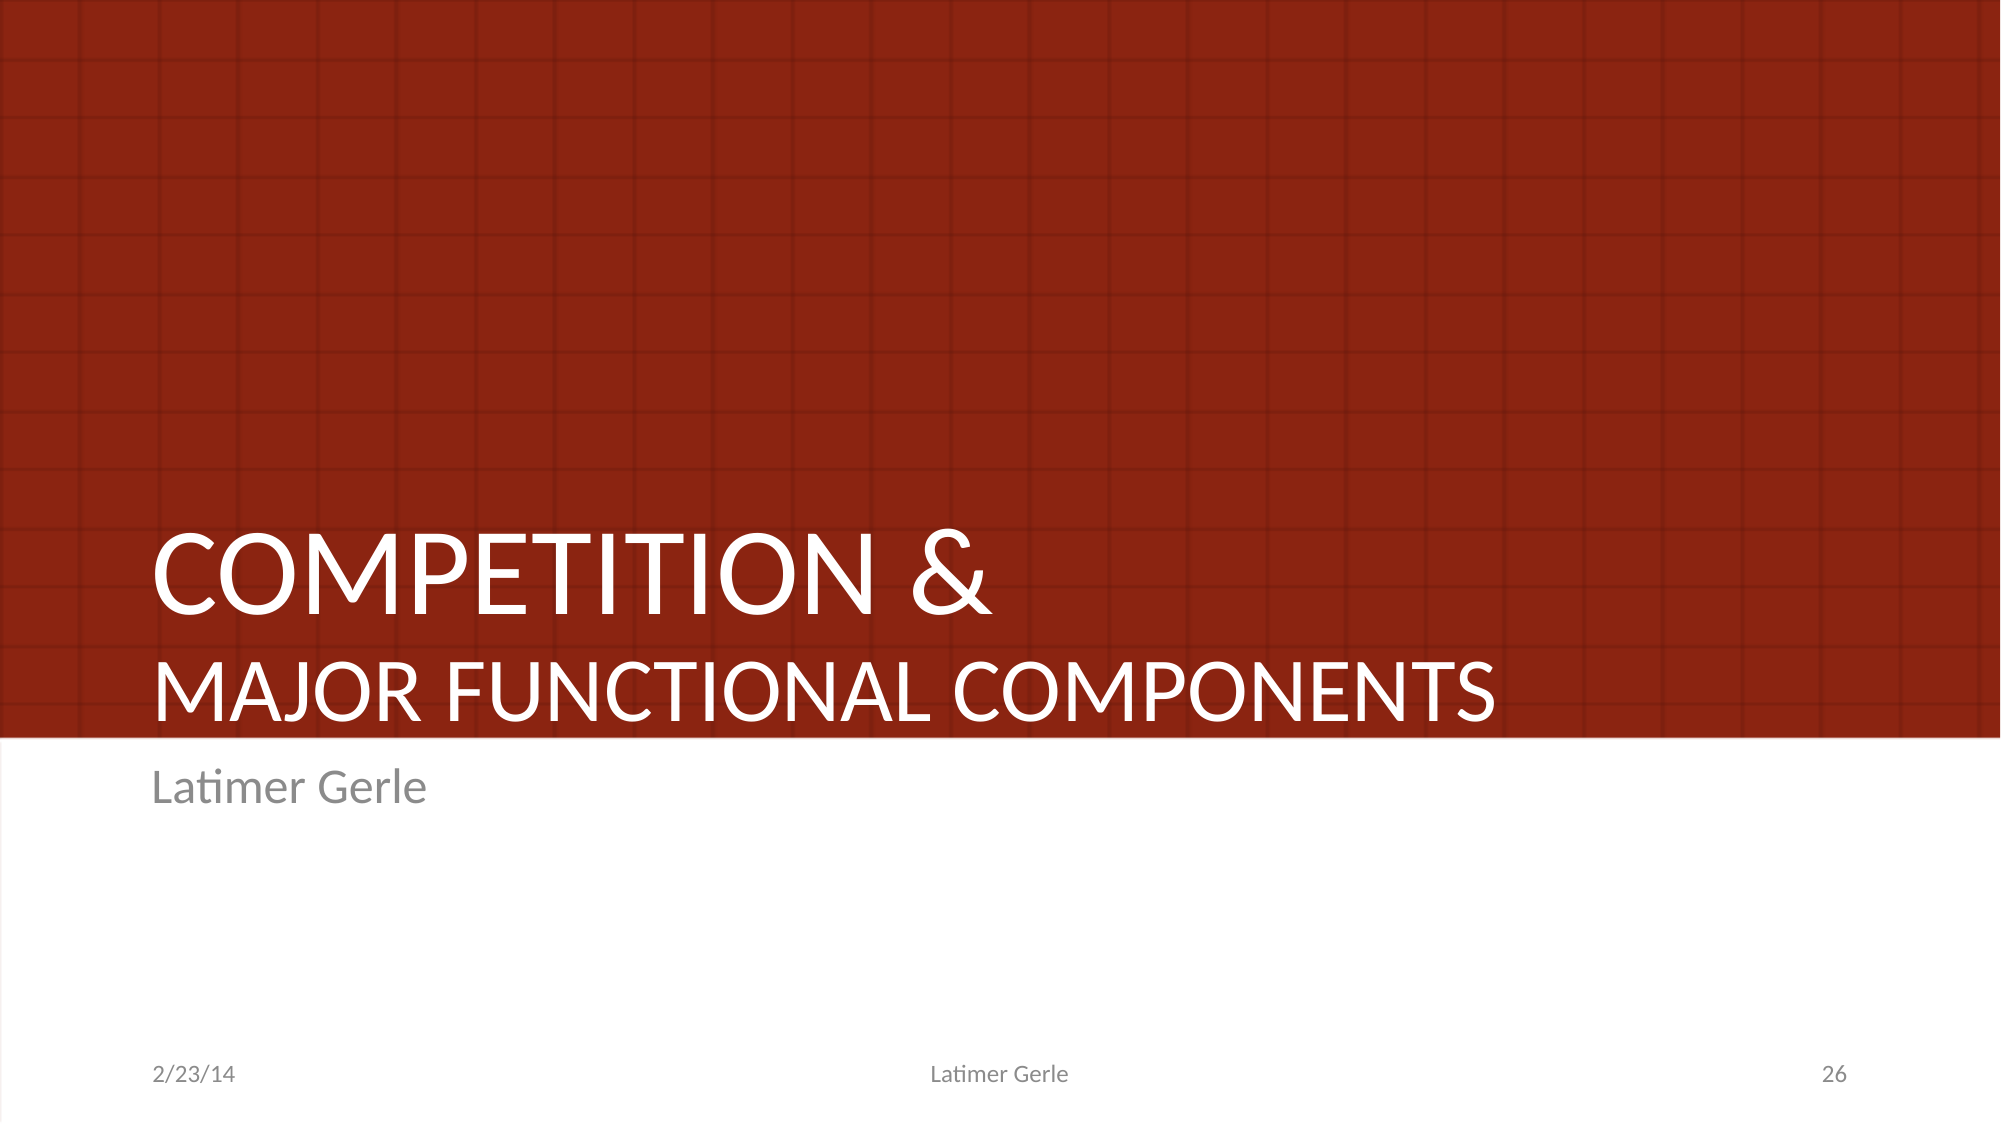

# COMPETITION & MAJOR FUNCTIONAL COMPONENTS
Latimer Gerle
2/23/14
Latimer Gerle
26